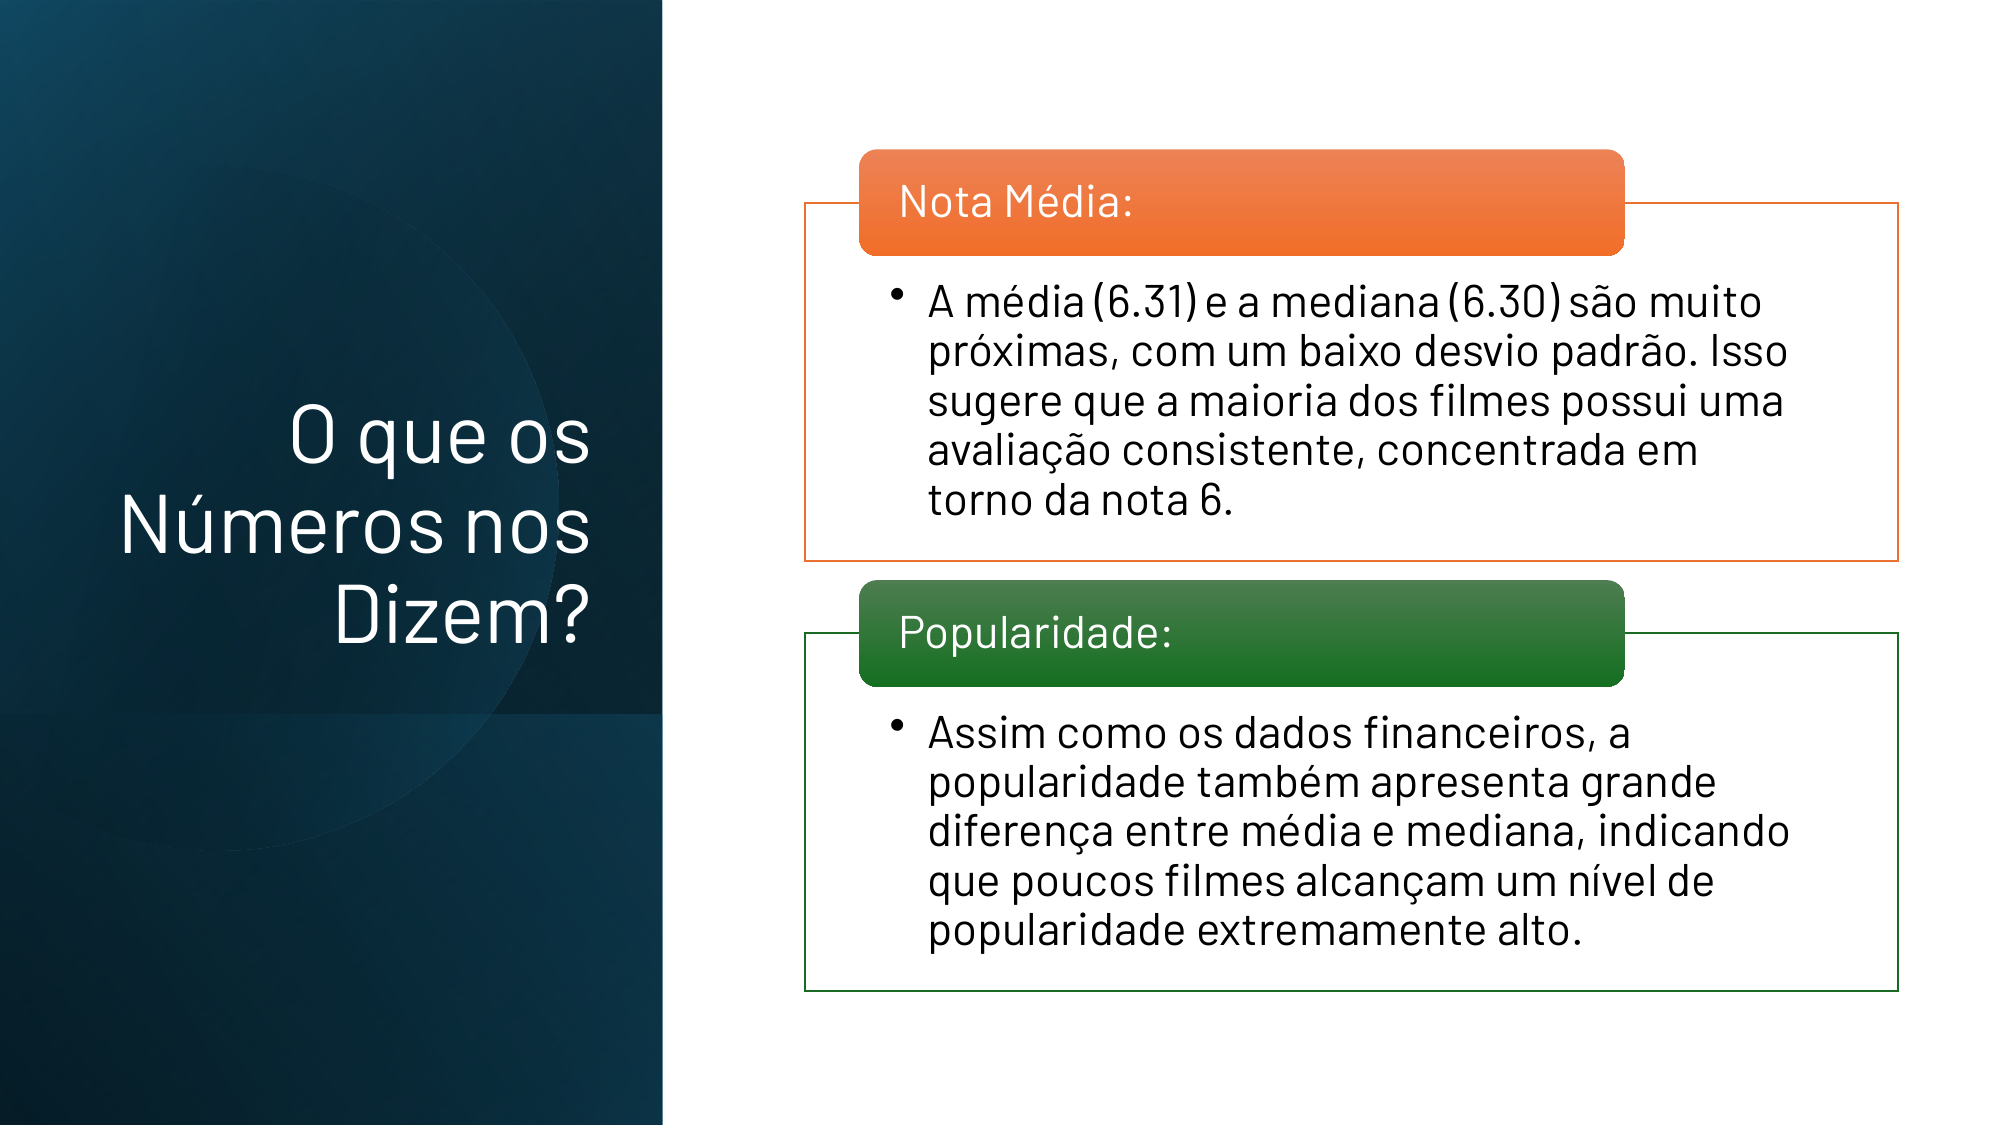

A média (6.31) e a mediana (6.30) são muito próximas, com um baixo desvio padrão. Isso sugere que a maioria dos filmes possui uma avaliação consistente, concentrada em torno da nota 6.
Nota Média:
Assim como os dados financeiros, a popularidade também apresenta grande diferença entre média e mediana, indicando que poucos filmes alcançam um nível de popularidade extremamente alto.
Popularidade:

# O que os Números nos Dizem?